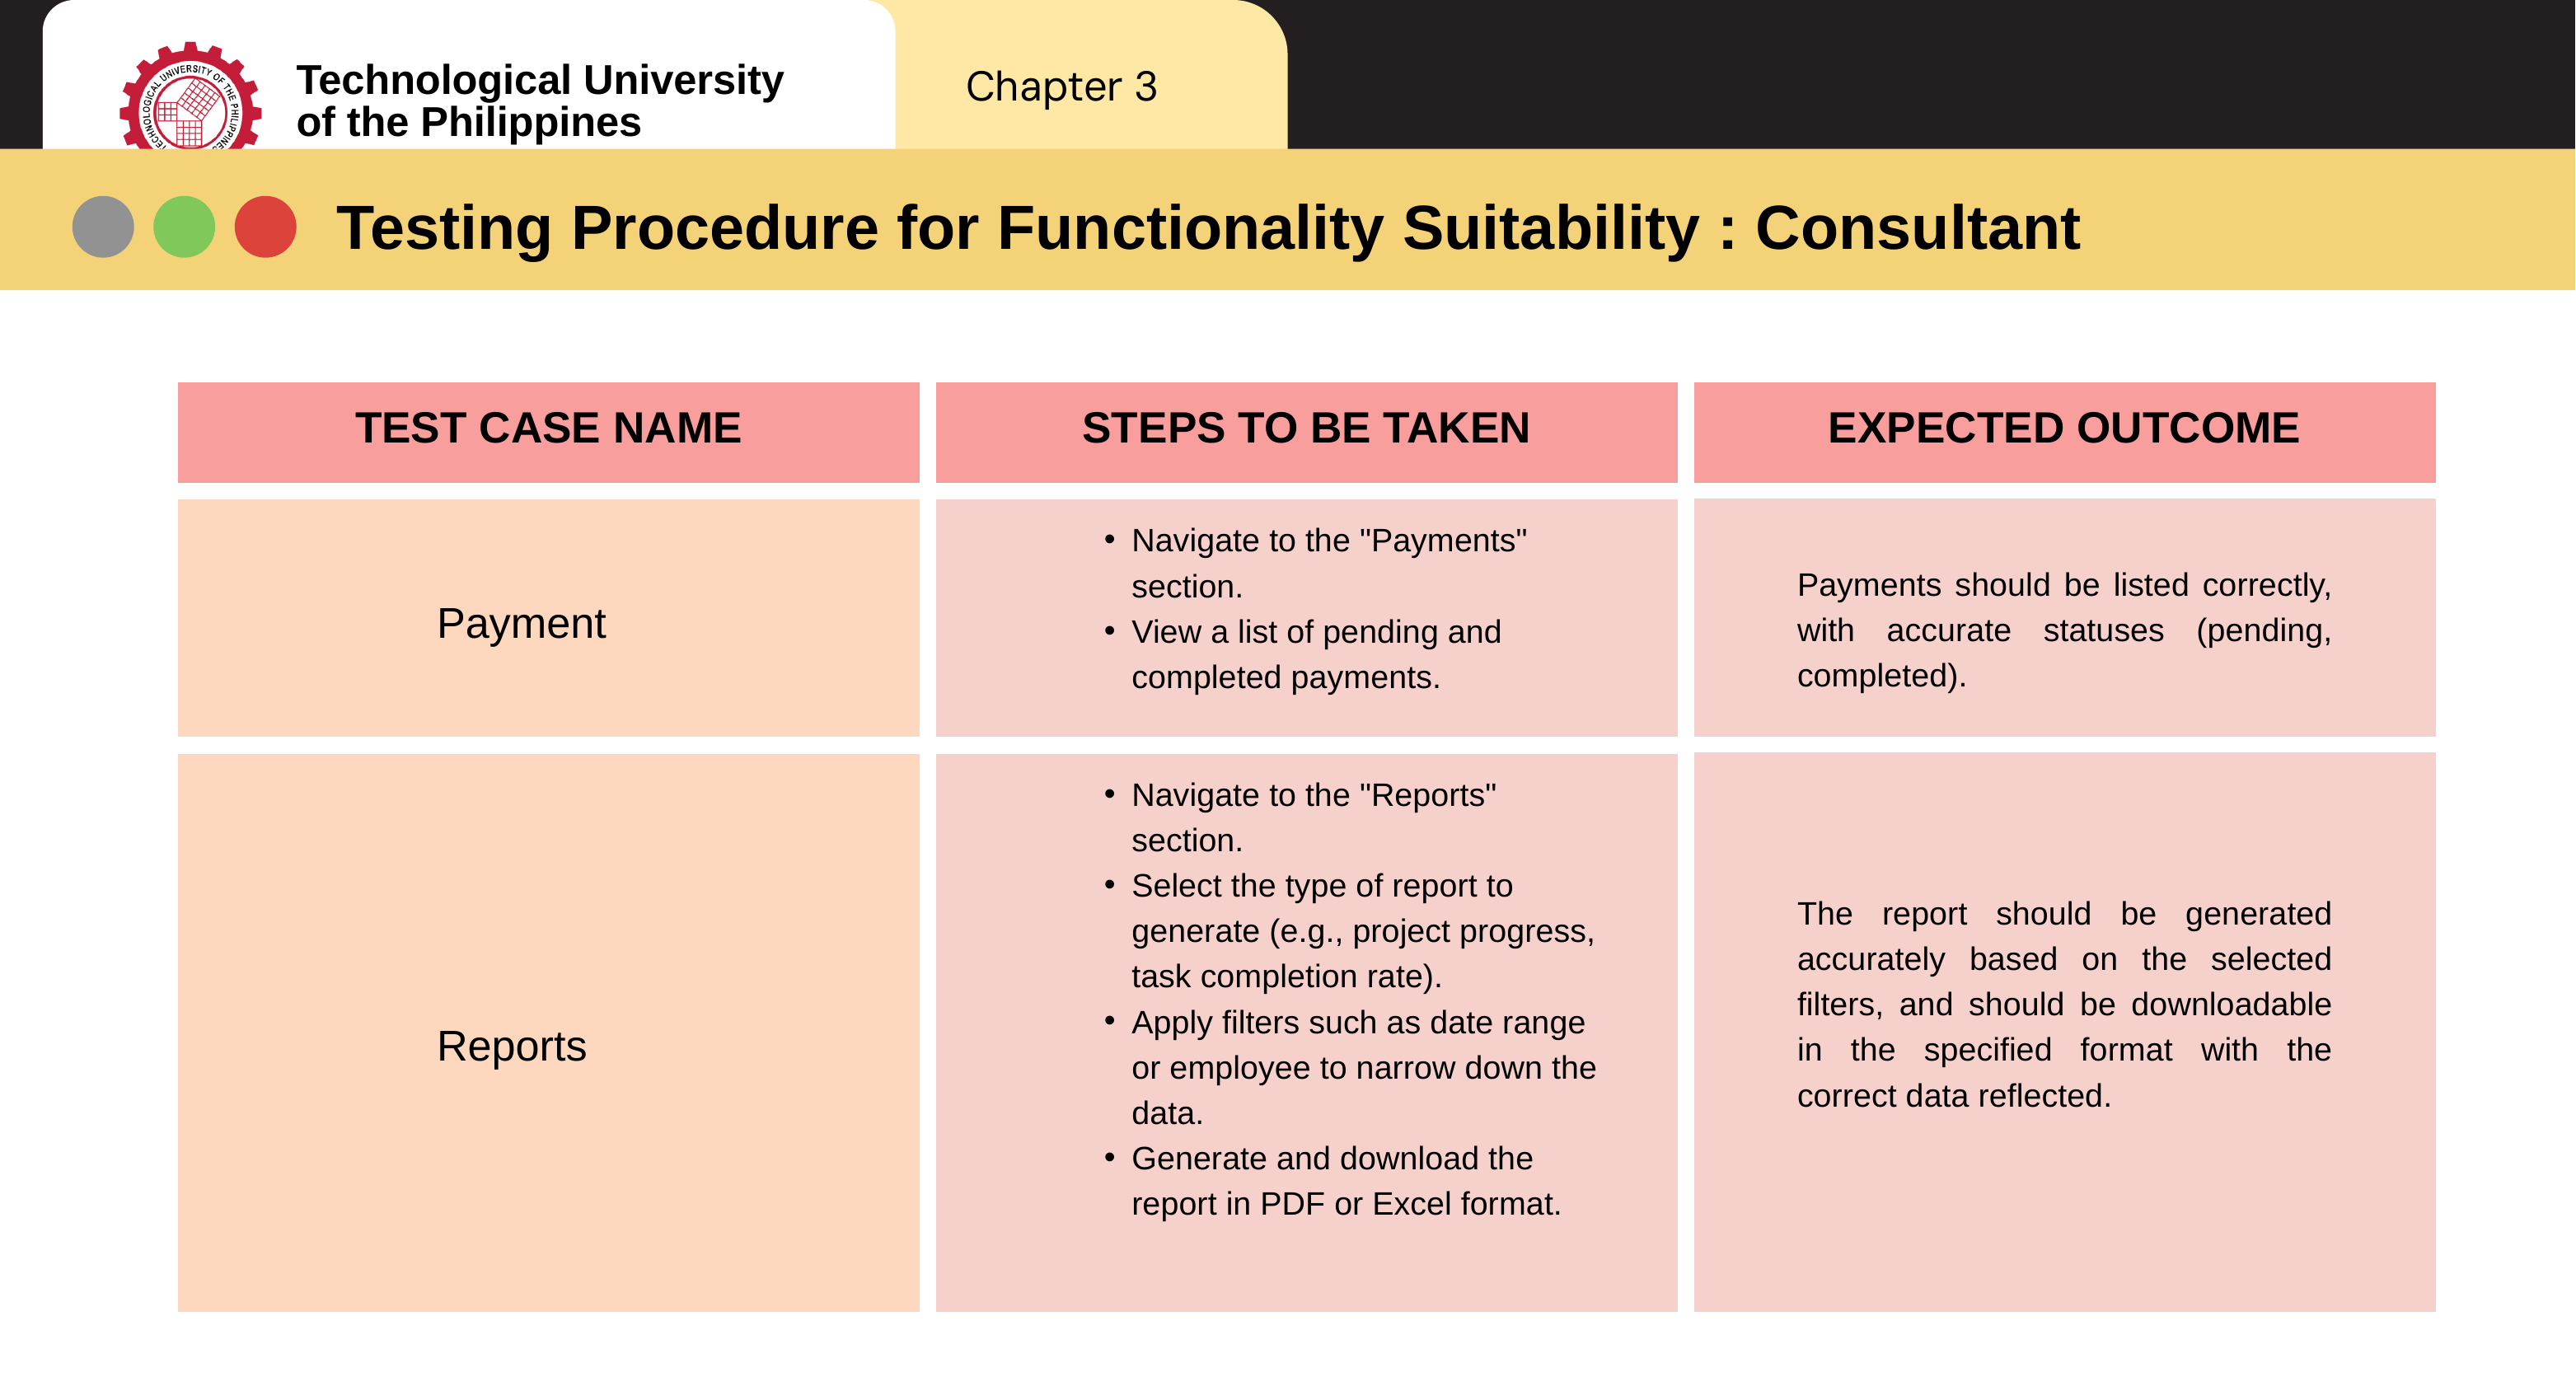

Technological University of the Philippines
Chapter 3

Testing Procedure for Functionality Suitability : Consultant

TEST CASE NAME

EXPECTED OUTCOME

STEPS TO BE TAKEN

Navigate to the "Payments" section.
View a list of pending and completed payments.

Payments should be listed correctly, with accurate statuses (pending, completed).

Payment

Navigate to the "Reports" section.
Select the type of report to generate (e.g., project progress, task completion rate).
Apply filters such as date range or employee to narrow down the data.
Generate and download the report in PDF or Excel format.
The report should be generated accurately based on the selected filters, and should be downloadable in the specified format with the correct data reflected.

Reports